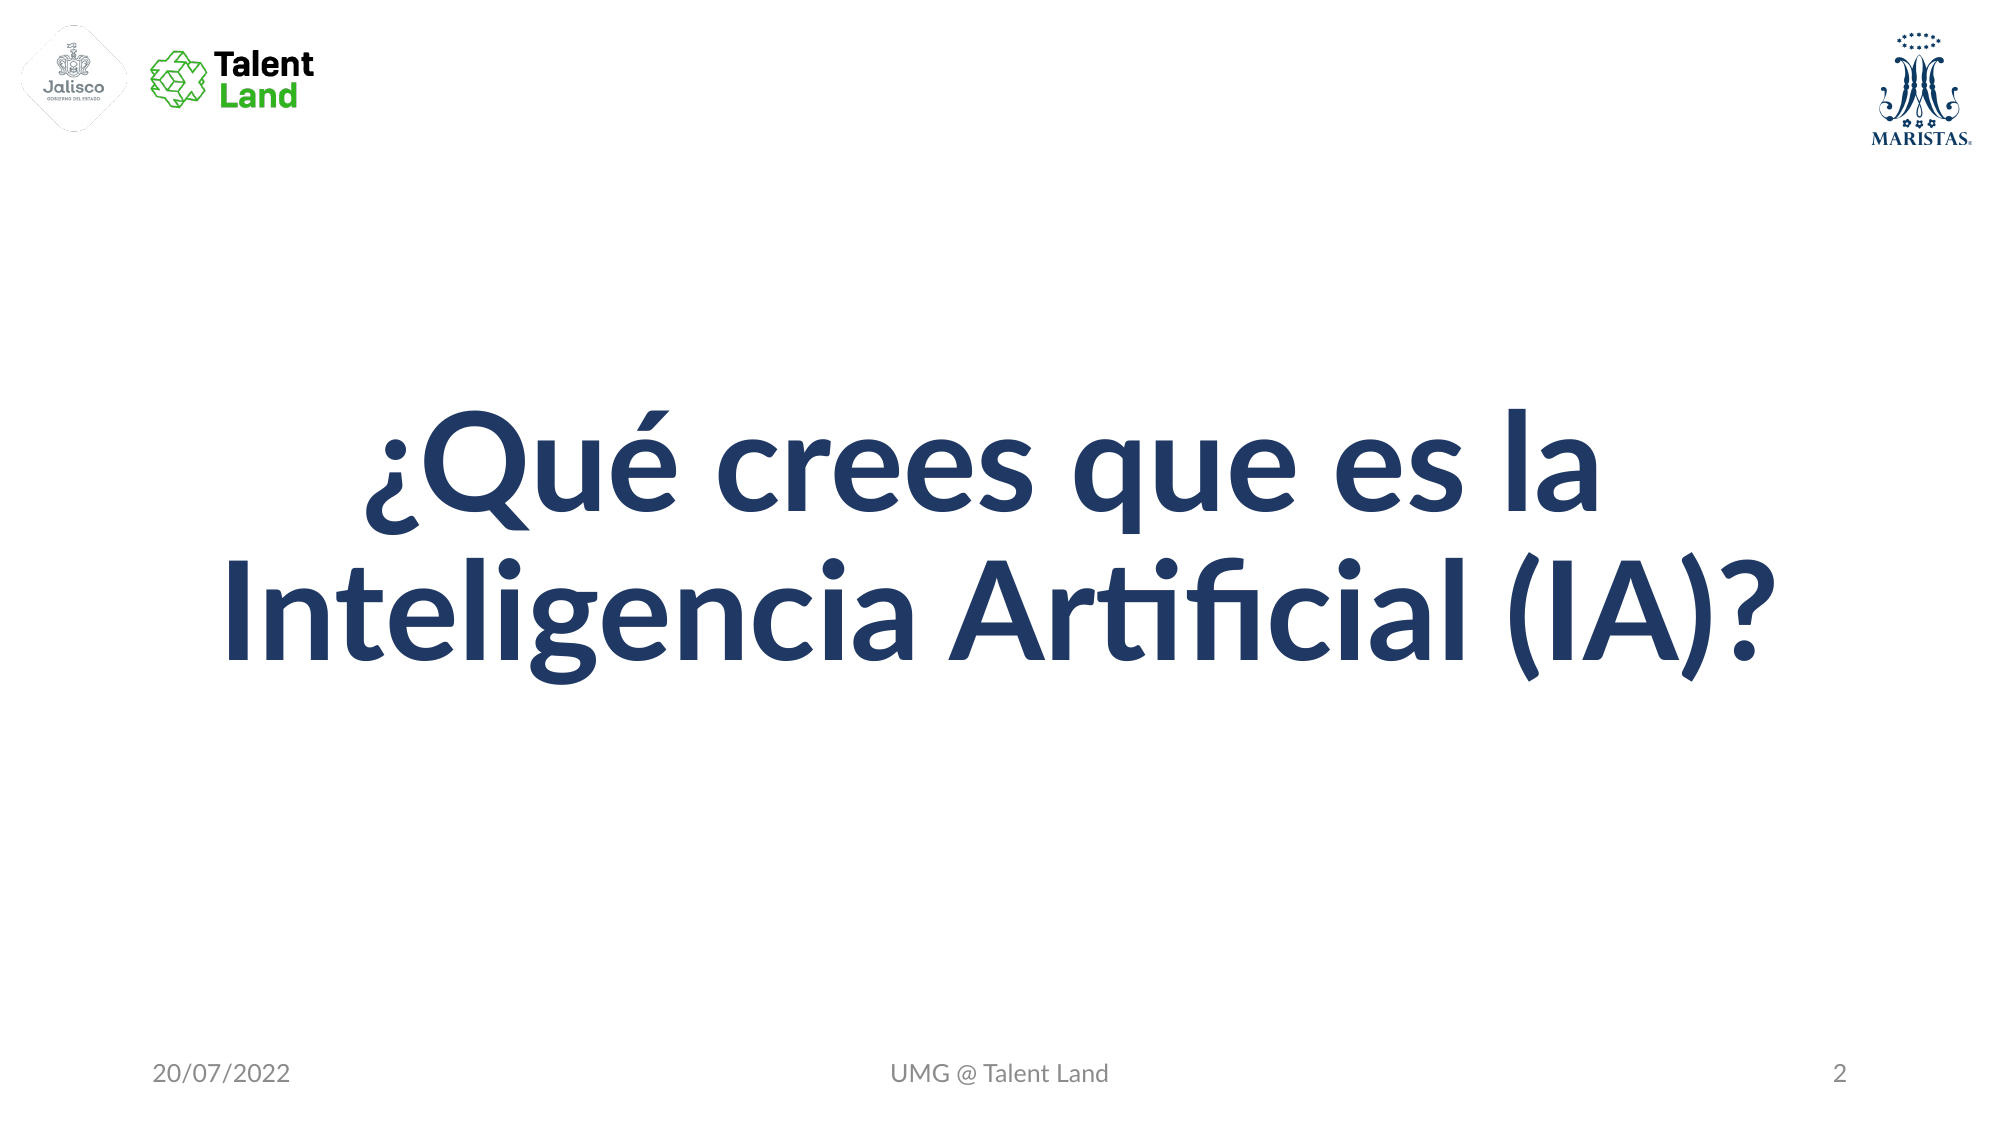

# ¿Qué crees que es la Inteligencia Artificial (IA)?
20/07/2022
UMG @ Talent Land
2